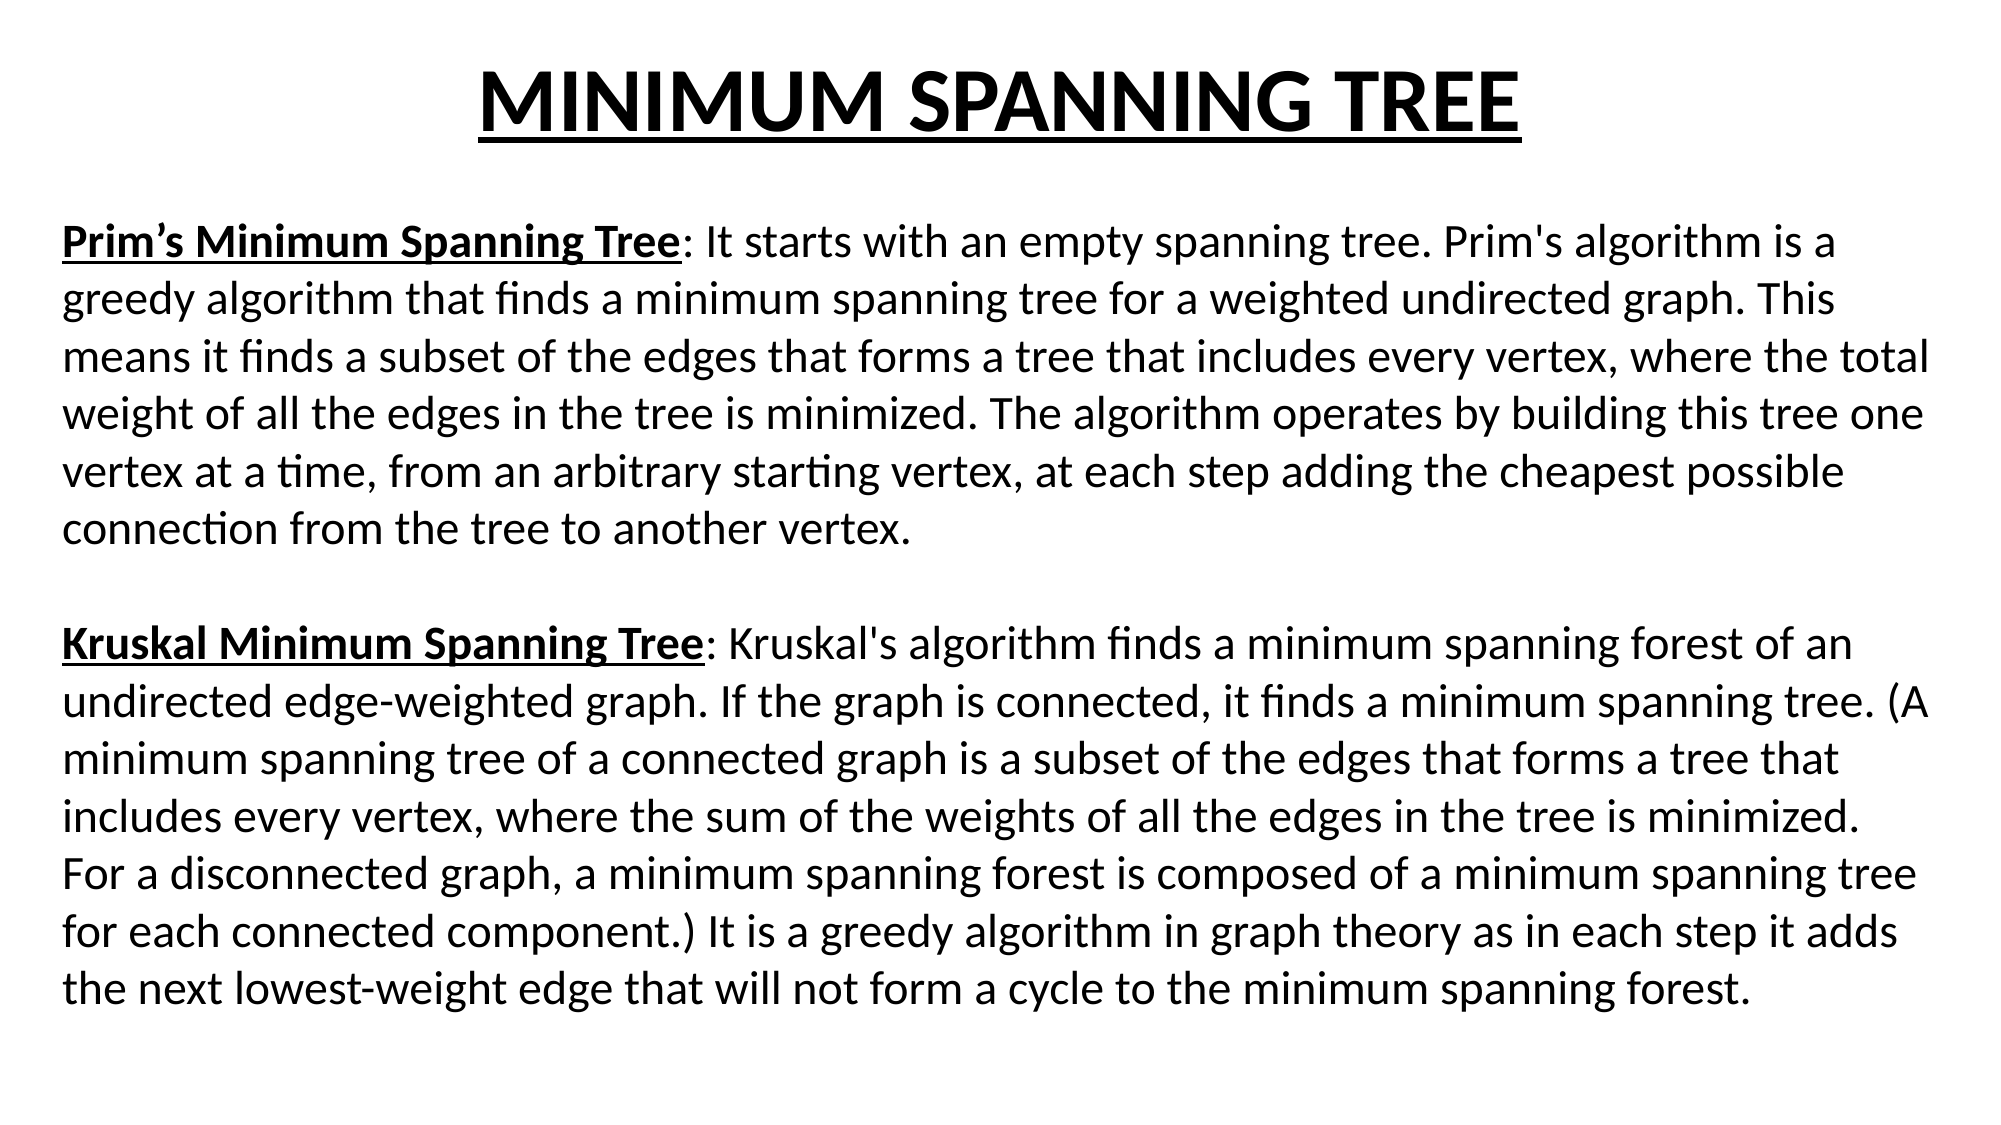

MINIMUM SPANNING TREE

Prim’s Minimum Spanning Tree: It starts with an empty spanning tree. Prim's algorithm is a greedy algorithm that finds a minimum spanning tree for a weighted undirected graph. This means it finds a subset of the edges that forms a tree that includes every vertex, where the total weight of all the edges in the tree is minimized. The algorithm operates by building this tree one vertex at a time, from an arbitrary starting vertex, at each step adding the cheapest possible connection from the tree to another vertex.

Kruskal Minimum Spanning Tree: Kruskal's algorithm finds a minimum spanning forest of an undirected edge-weighted graph. If the graph is connected, it finds a minimum spanning tree. (A minimum spanning tree of a connected graph is a subset of the edges that forms a tree that includes every vertex, where the sum of the weights of all the edges in the tree is minimized. For a disconnected graph, a minimum spanning forest is composed of a minimum spanning tree for each connected component.) It is a greedy algorithm in graph theory as in each step it adds the next lowest-weight edge that will not form a cycle to the minimum spanning forest.